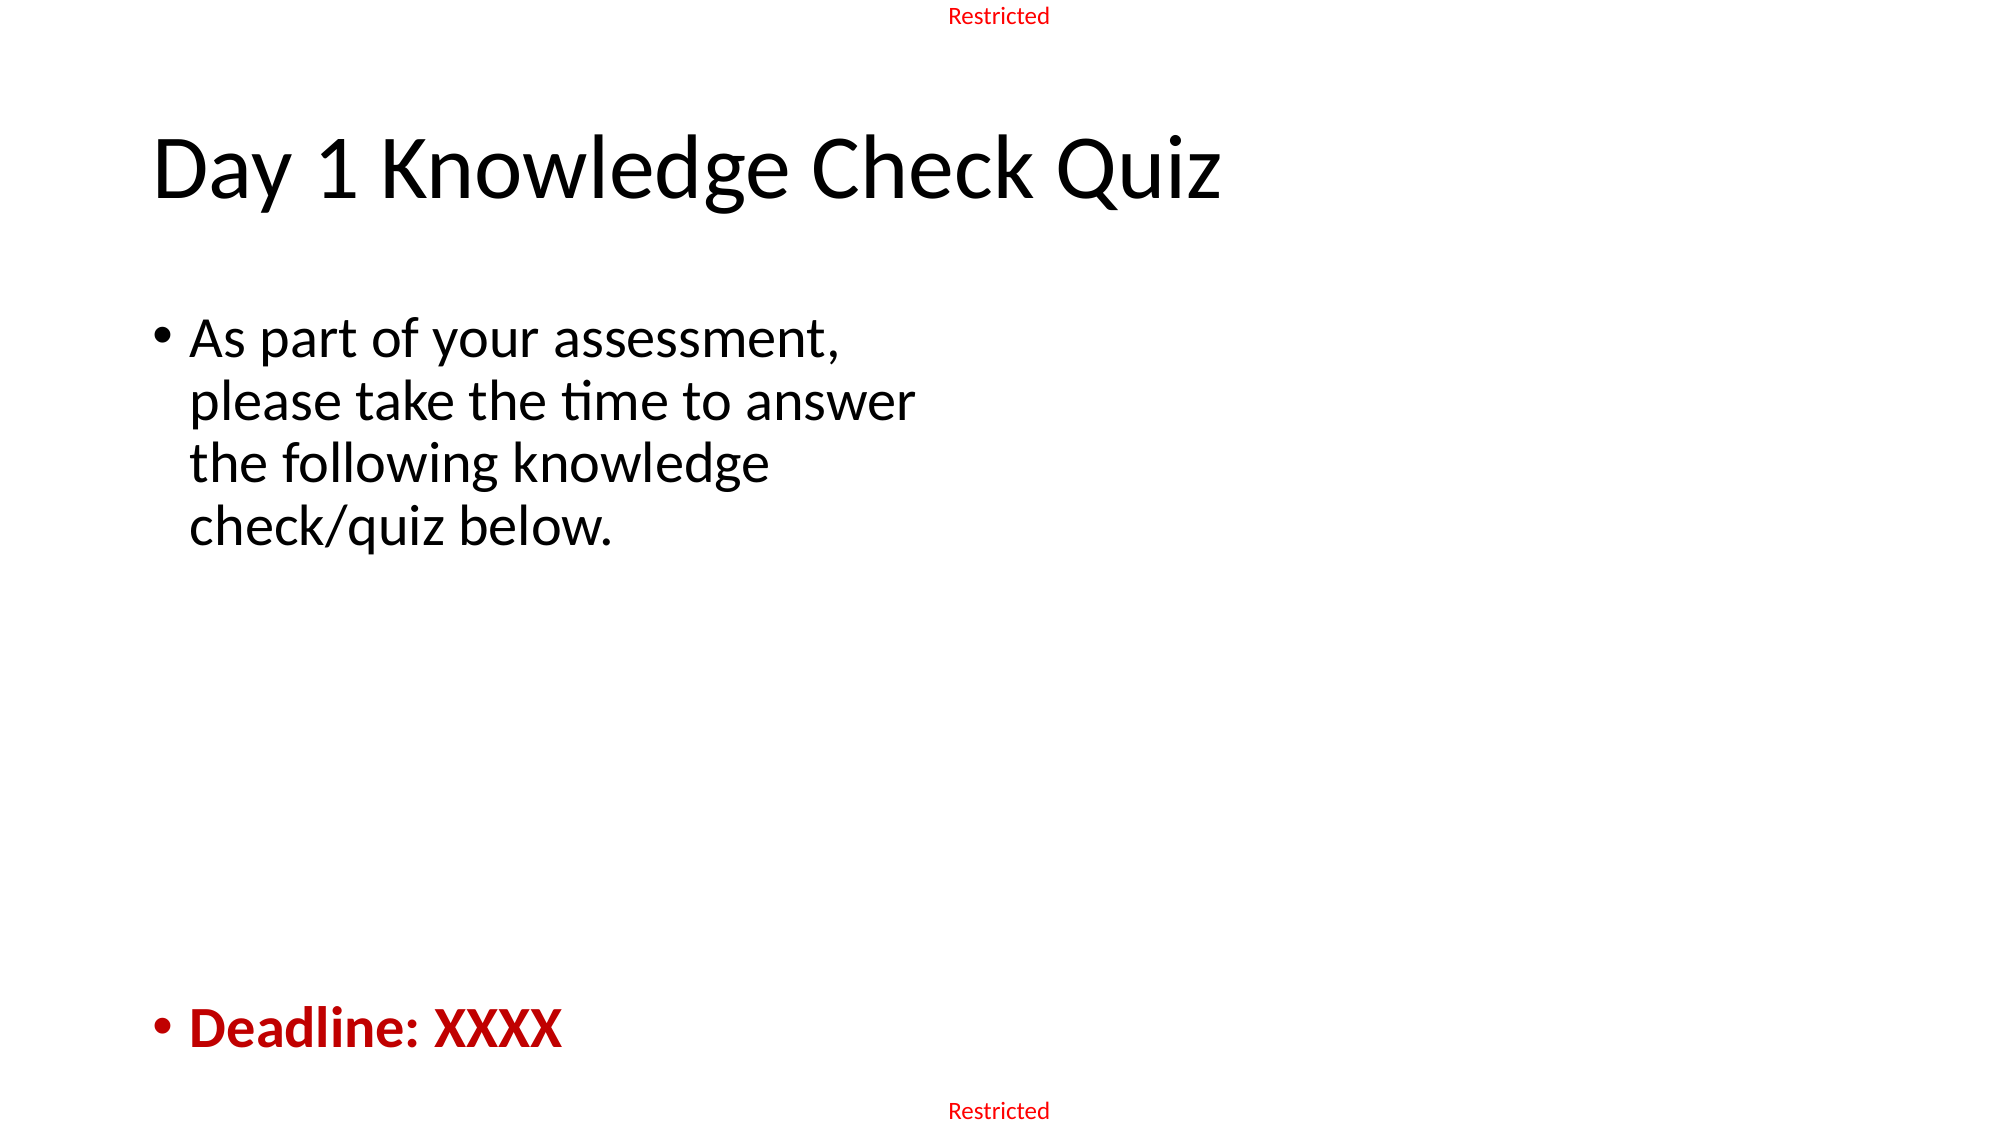

# Day 1 Knowledge Check Quiz
As part of your assessment, please take the time to answer the following knowledge check/quiz below.

Deadline: XXXX